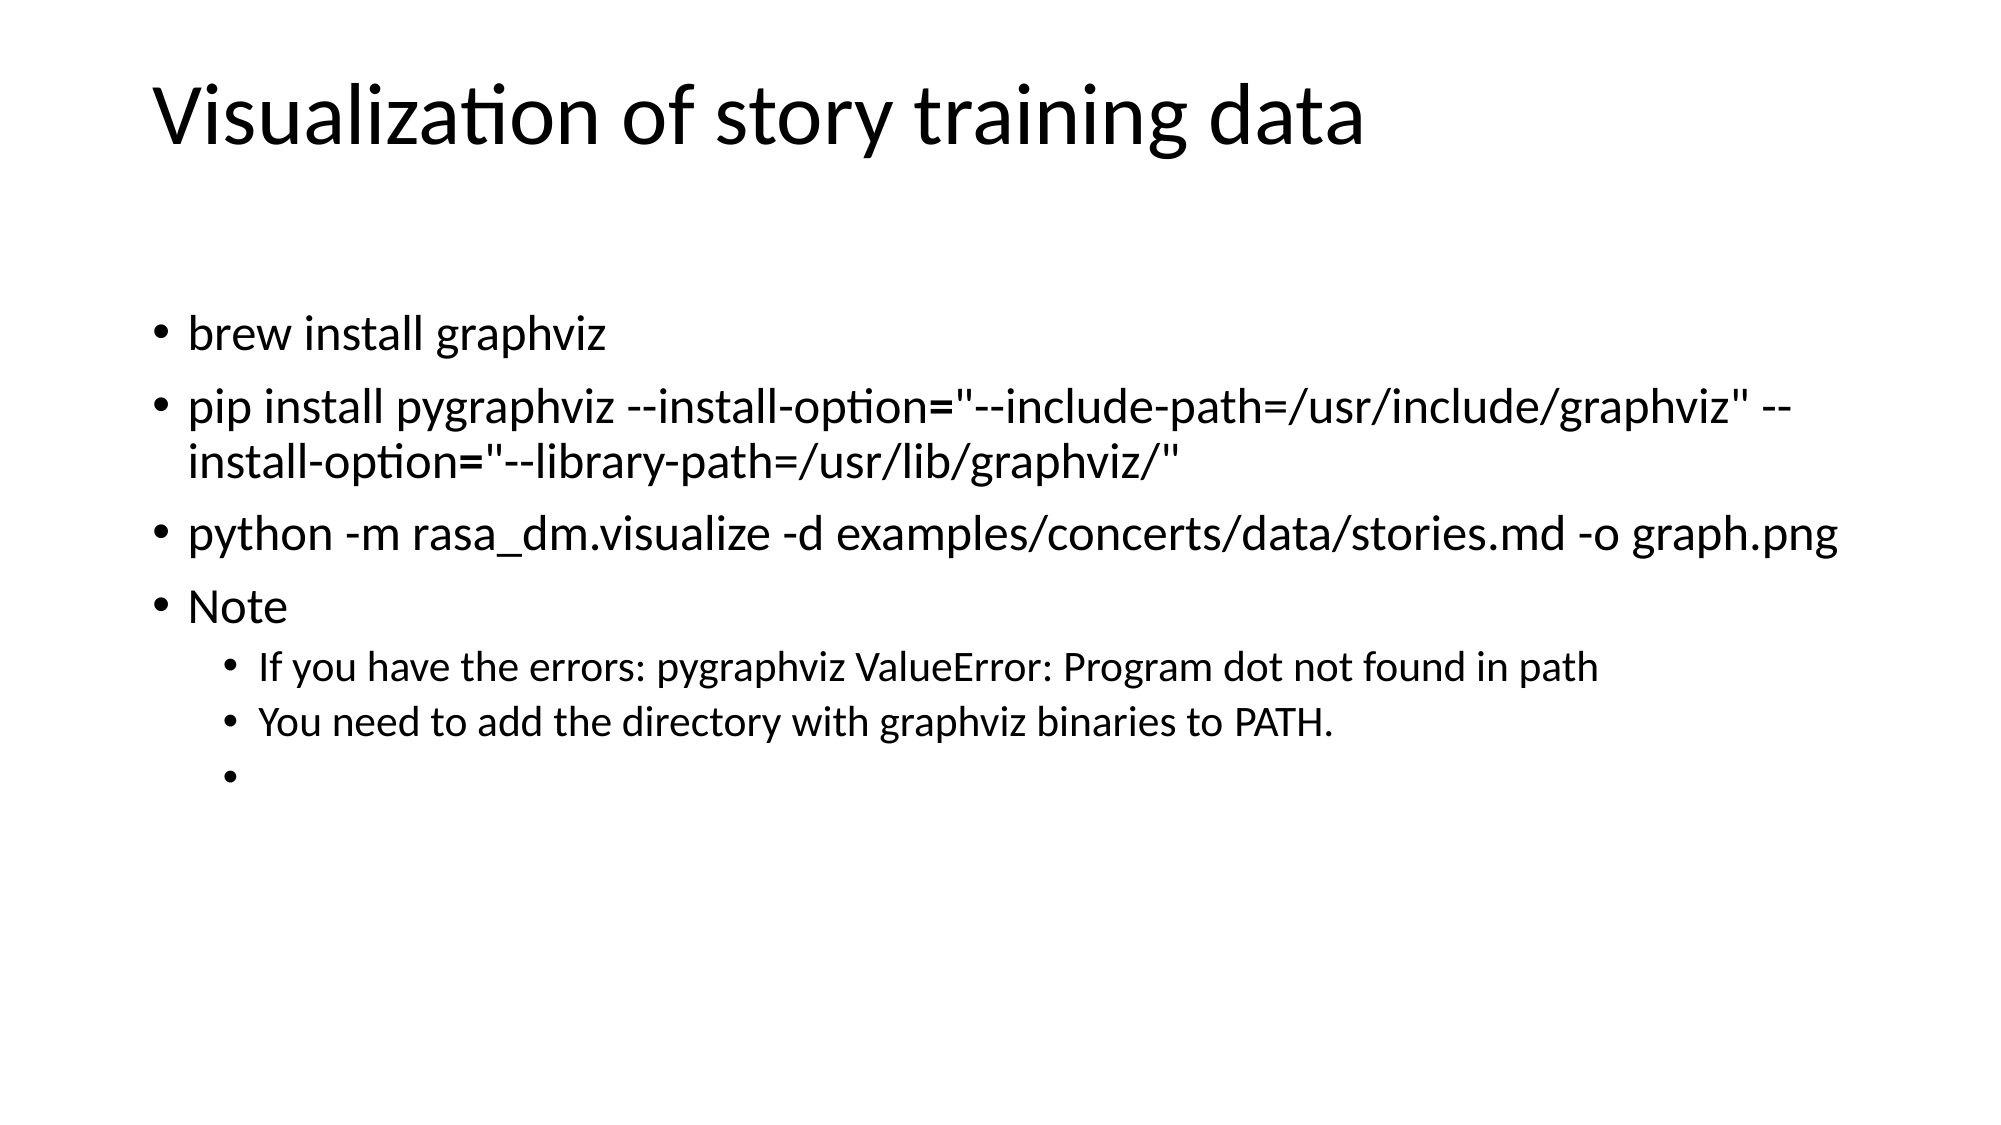

# Visualization of story training data
brew install graphviz
pip install pygraphviz --install-option="--include-path=/usr/include/graphviz" --install-option="--library-path=/usr/lib/graphviz/"
python -m rasa_dm.visualize -d examples/concerts/data/stories.md -o graph.png
Note
If you have the errors: pygraphviz ValueError: Program dot not found in path
You need to add the directory with graphviz binaries to PATH.